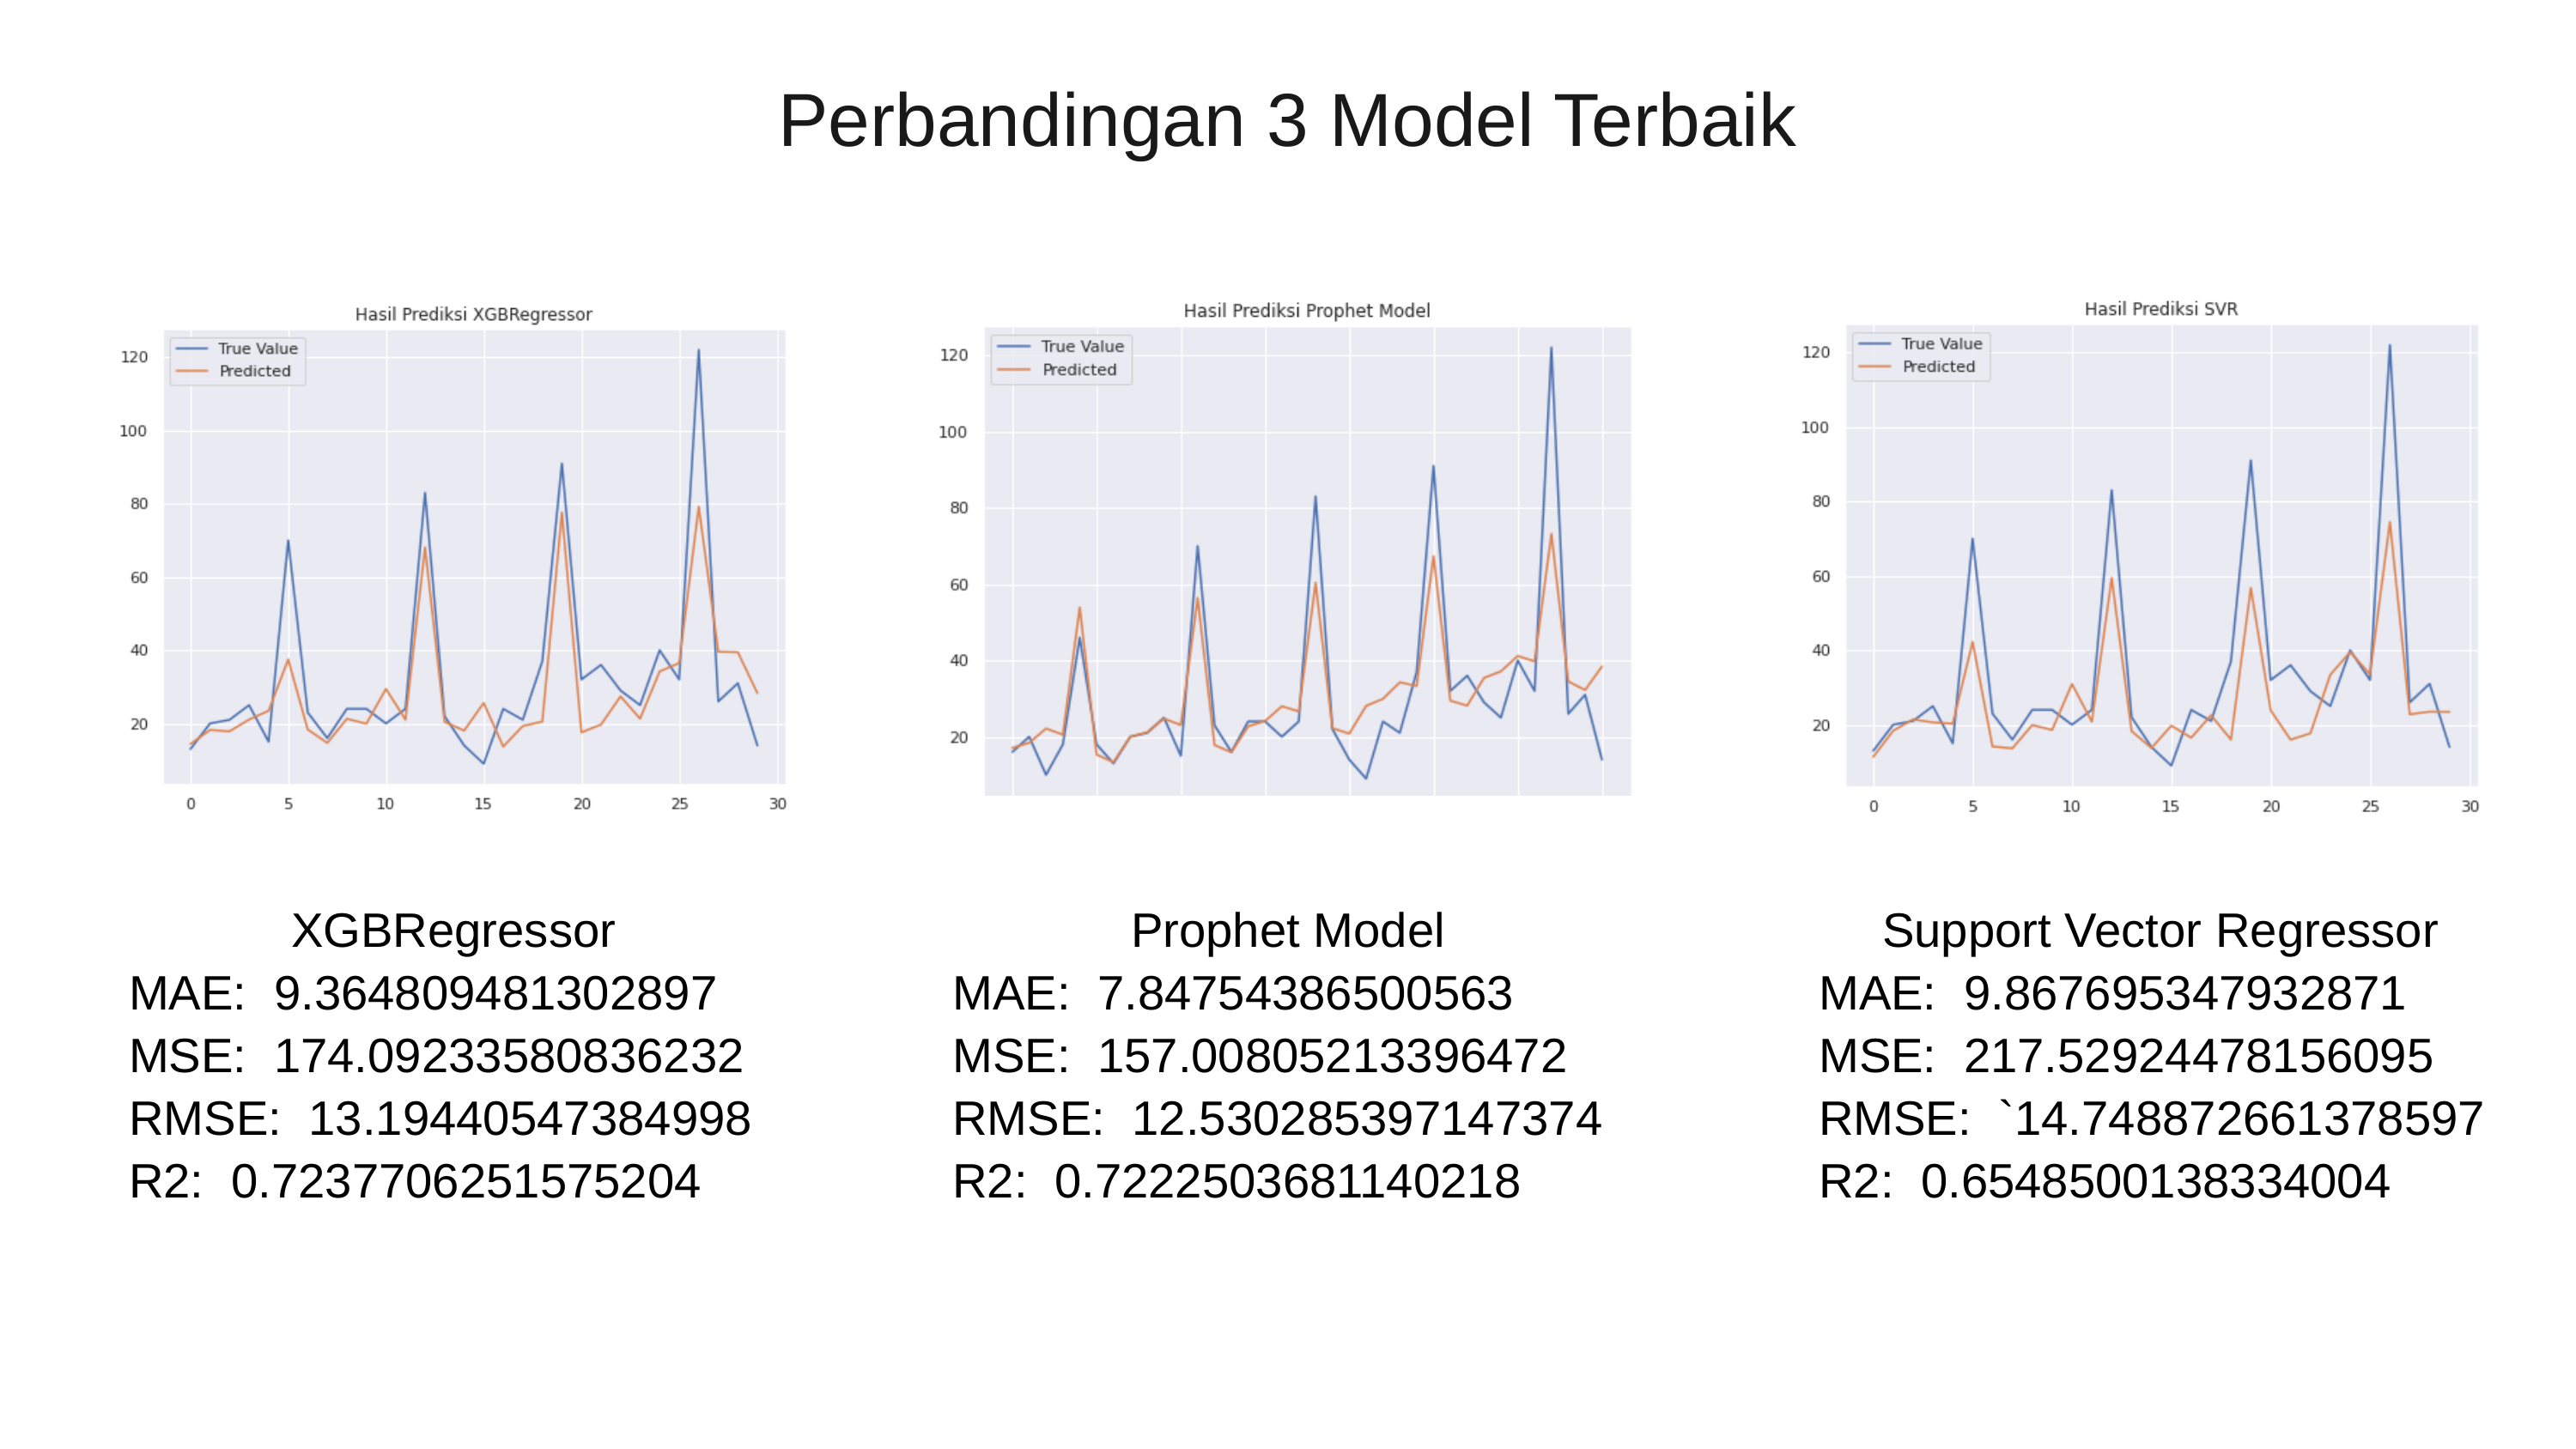

Perbandingan 3 Model Terbaik

XGBRegressor
MAE:  9.364809481302897
MSE:  174.09233580836232
RMSE:  13.19440547384998
R2:  0.7237706251575204
Prophet Model
MAE:  7.84754386500563
MSE:  157.00805213396472
RMSE:  12.530285397147374
R2:  0.7222503681140218
Support Vector Regressor
MAE:  9.867695347932871
MSE:  217.52924478156095
RMSE:  `14.748872661378597
R2:  0.6548500138334004